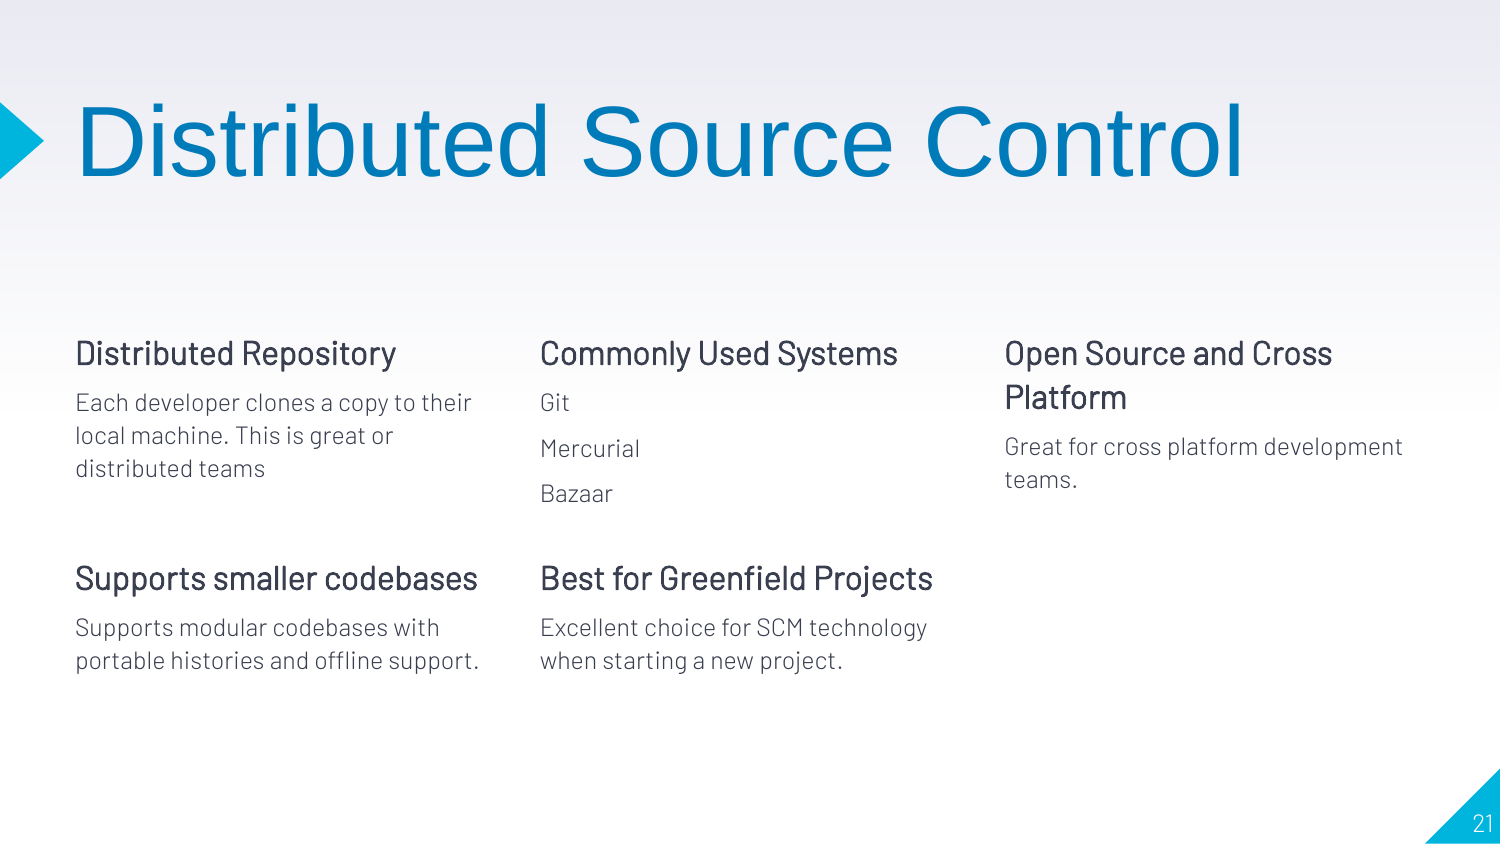

# Distributed Source Control
Distributed Repository
Each developer clones a copy to their local machine. This is great or distributed teams
Commonly Used Systems
Git
Mercurial
Bazaar
Open Source and Cross Platform
Great for cross platform development teams.

Supports smaller codebases
Supports modular codebases with portable histories and offline support.
Best for Greenfield Projects
Excellent choice for SCM technology when starting a new project.
21